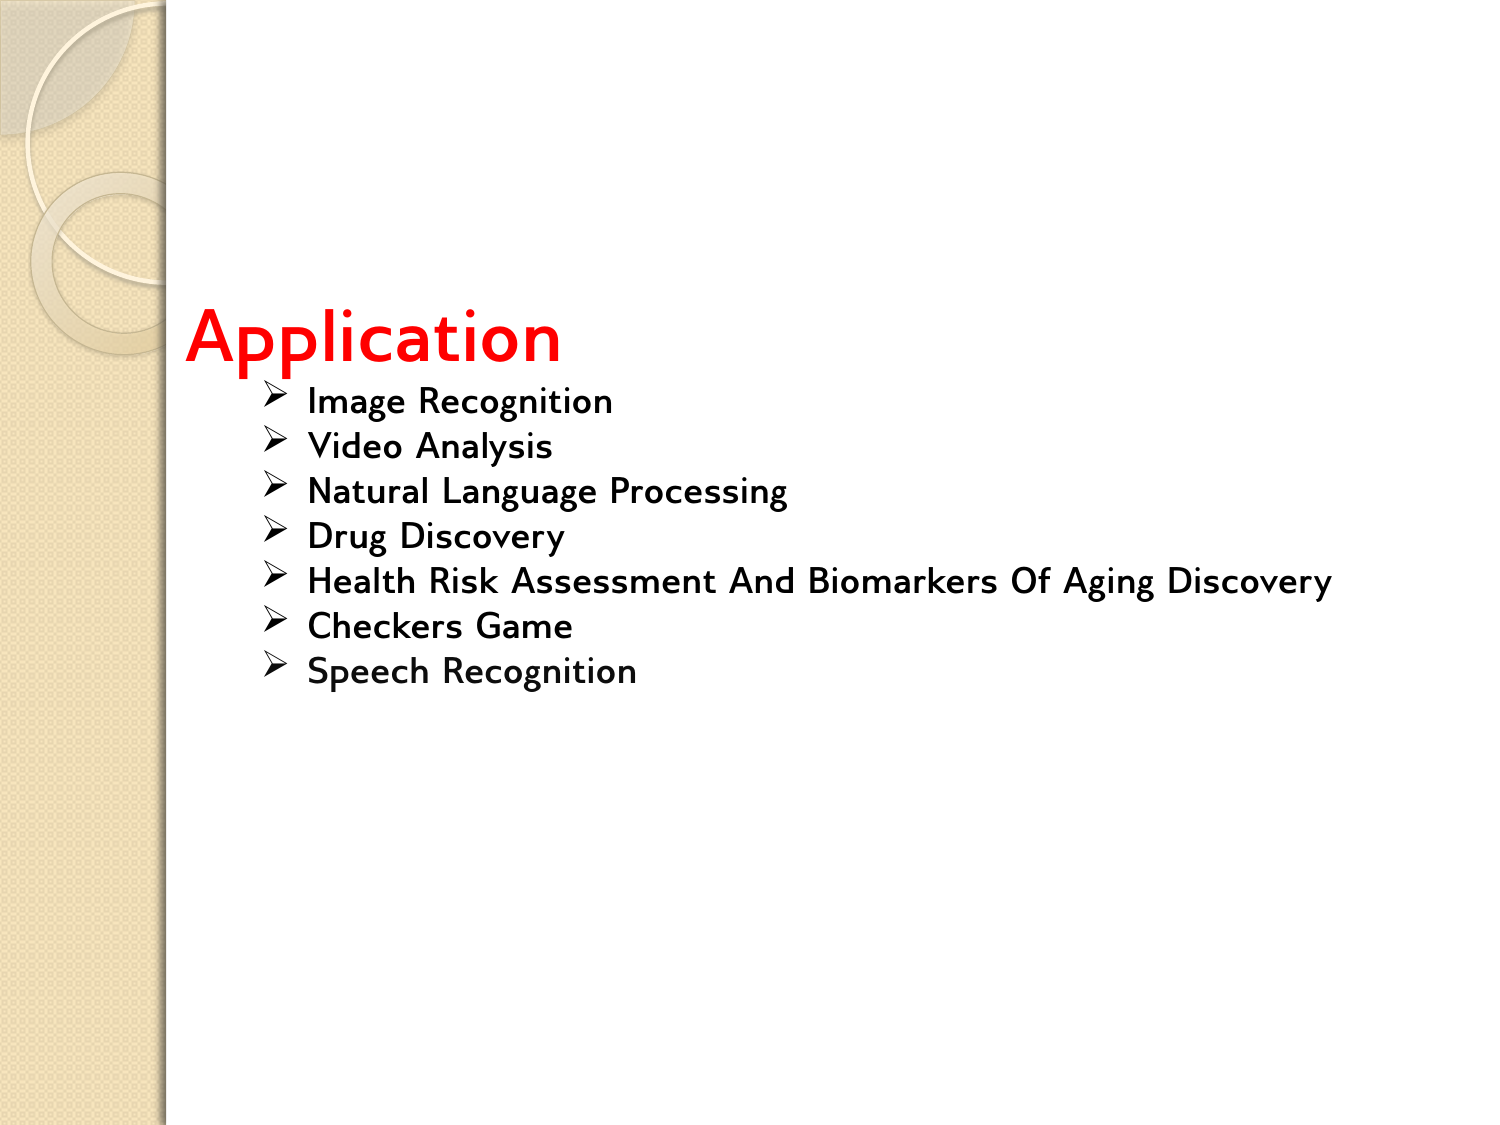

Application
Image Recognition
Video Analysis
Natural Language Processing
Drug Discovery
Health Risk Assessment And Biomarkers Of Aging Discovery
Checkers Game
Speech Recognition